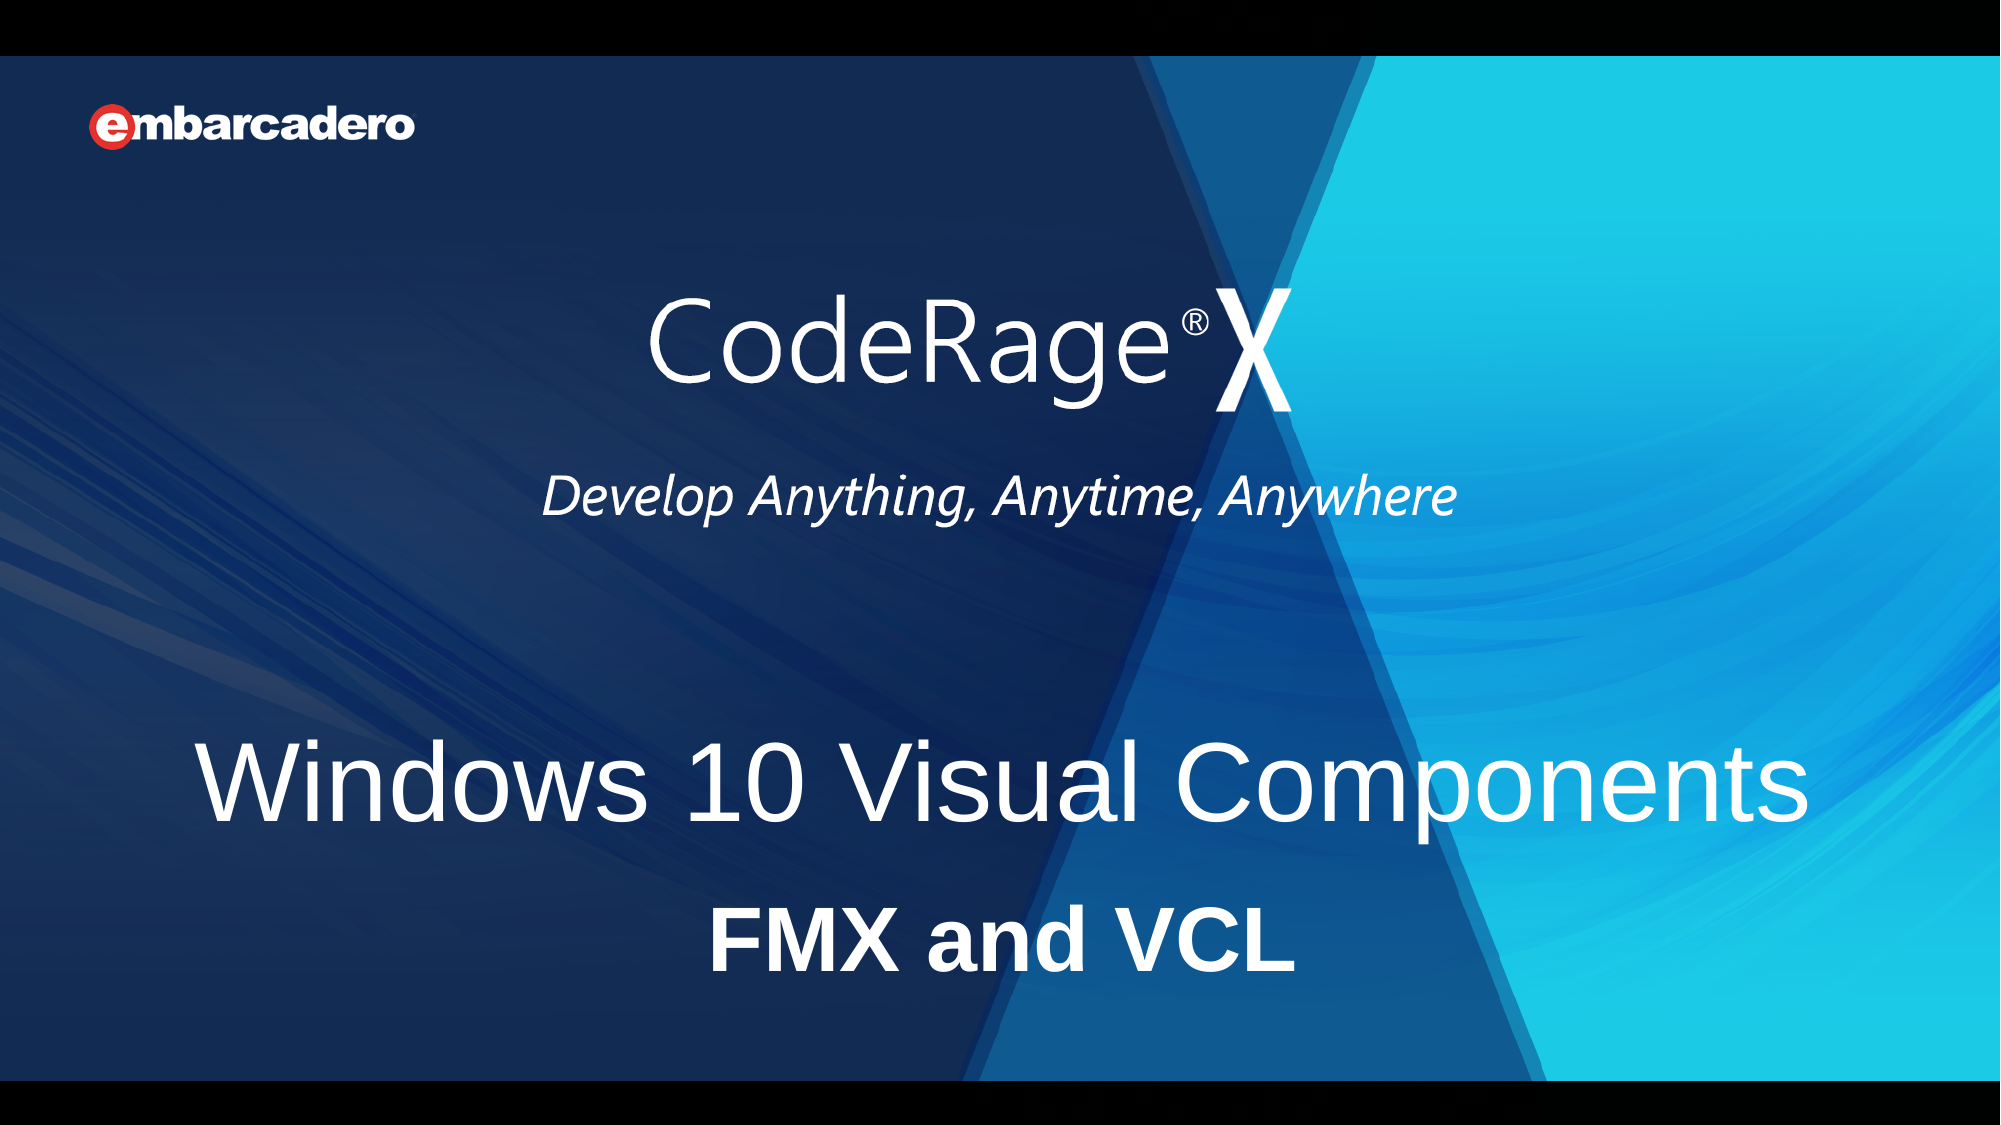

# Windows 10 Visual Components
FMX and VCL